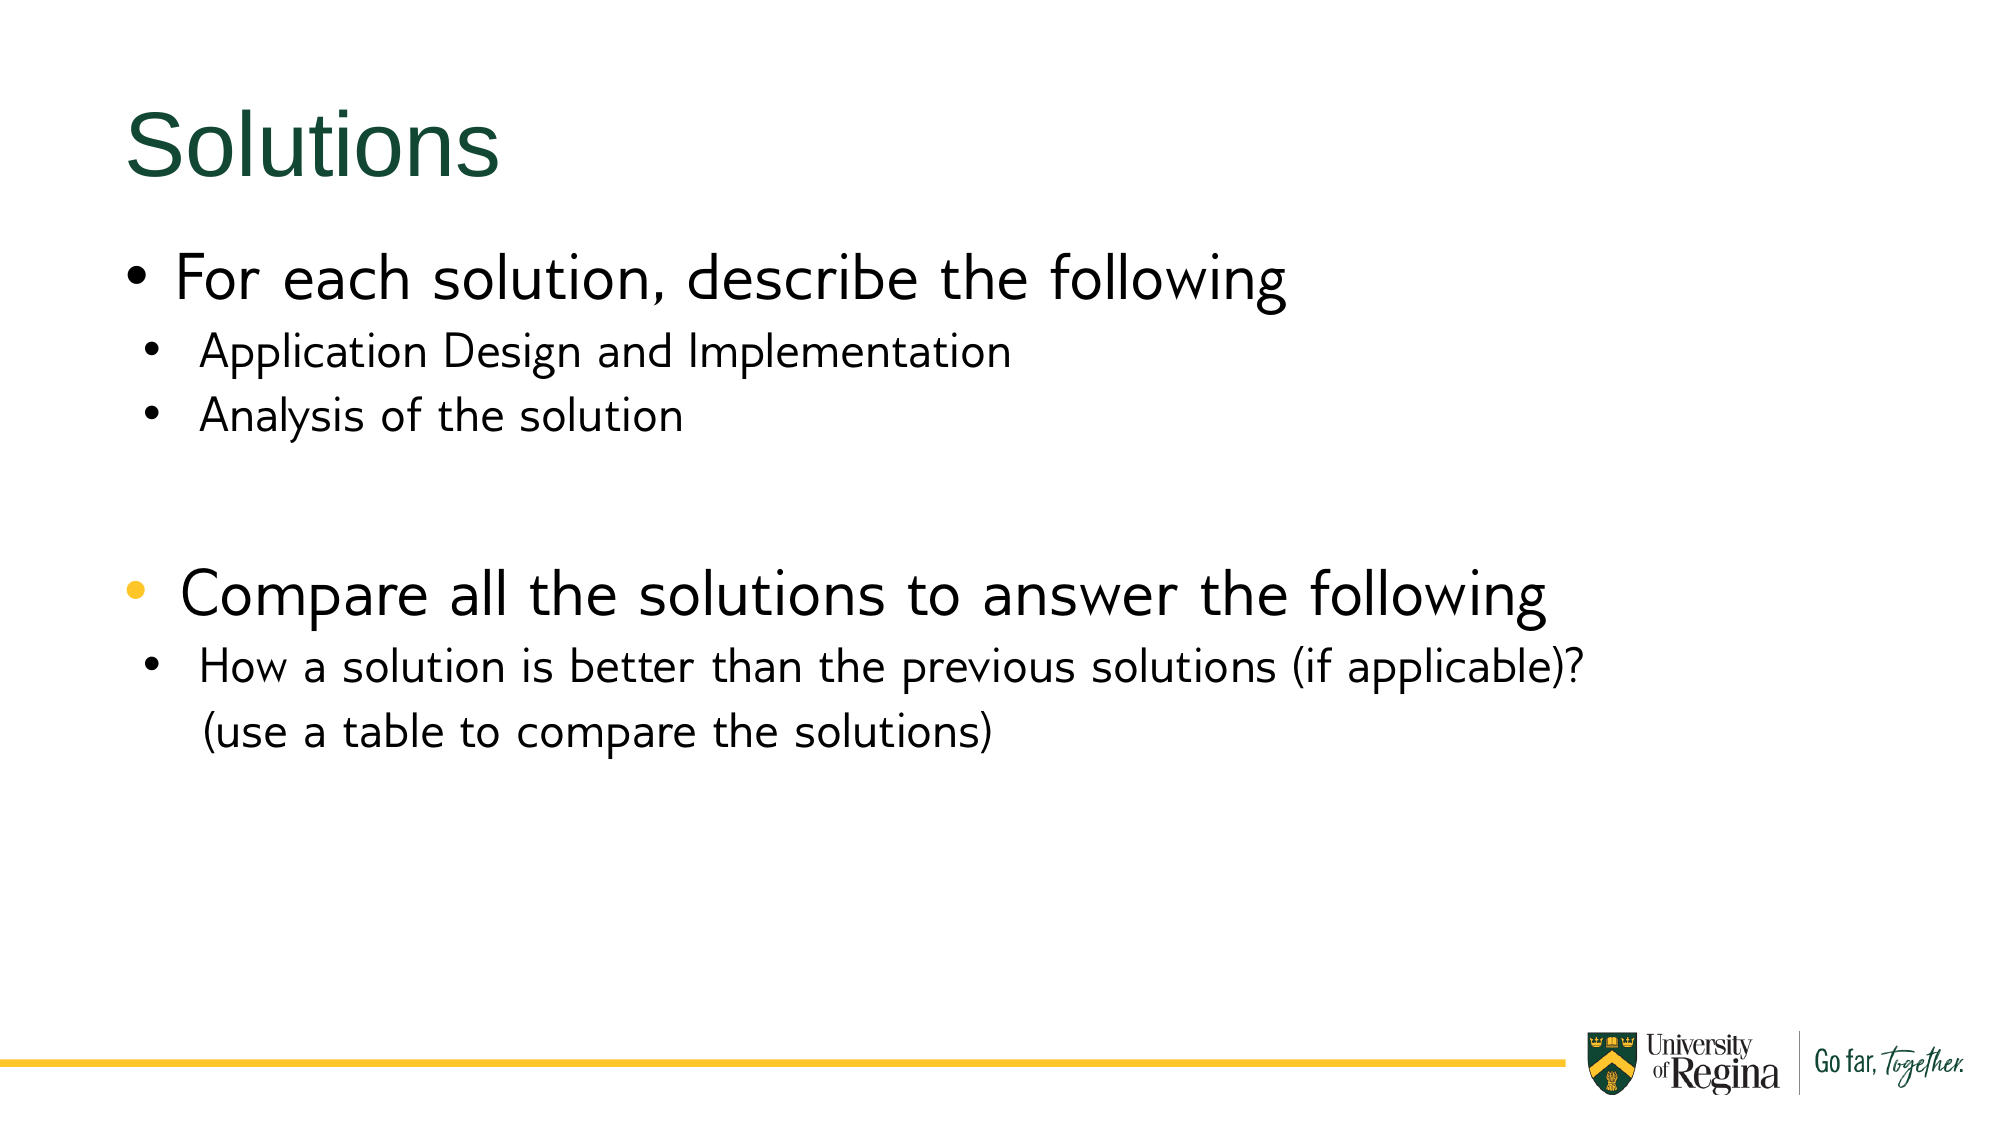

Solutions
For each solution, describe the following
Application Design and Implementation
Analysis of the solution

Compare all the solutions to answer the following
How a solution is better than the previous solutions (if applicable)?
    (use a table to compare the solutions)